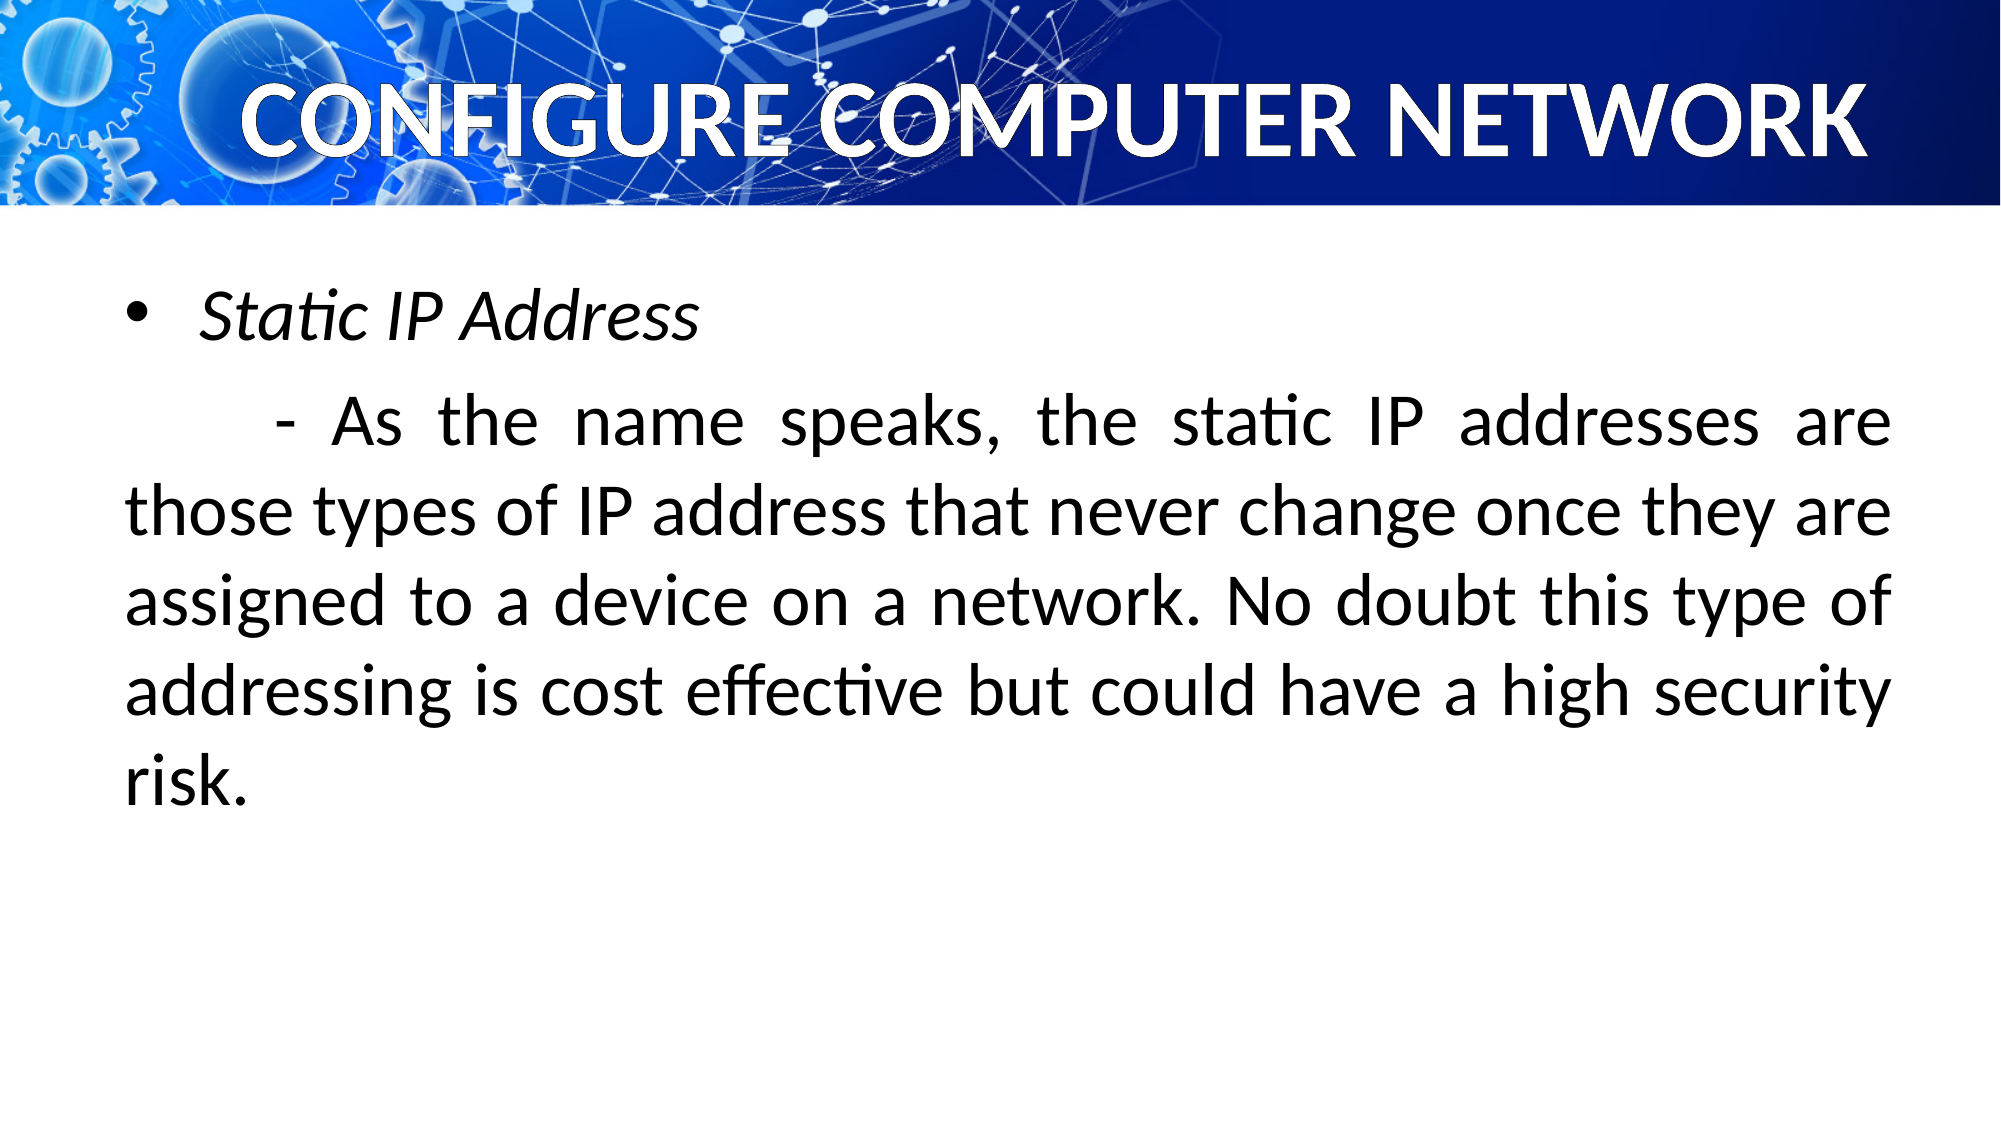

# CONFIGURE COMPUTER NETWORK
Static IP Address
	- As the name speaks, the static IP addresses are those types of IP address that never change once they are assigned to a device on a network. No doubt this type of addressing is cost effective but could have a high security risk.